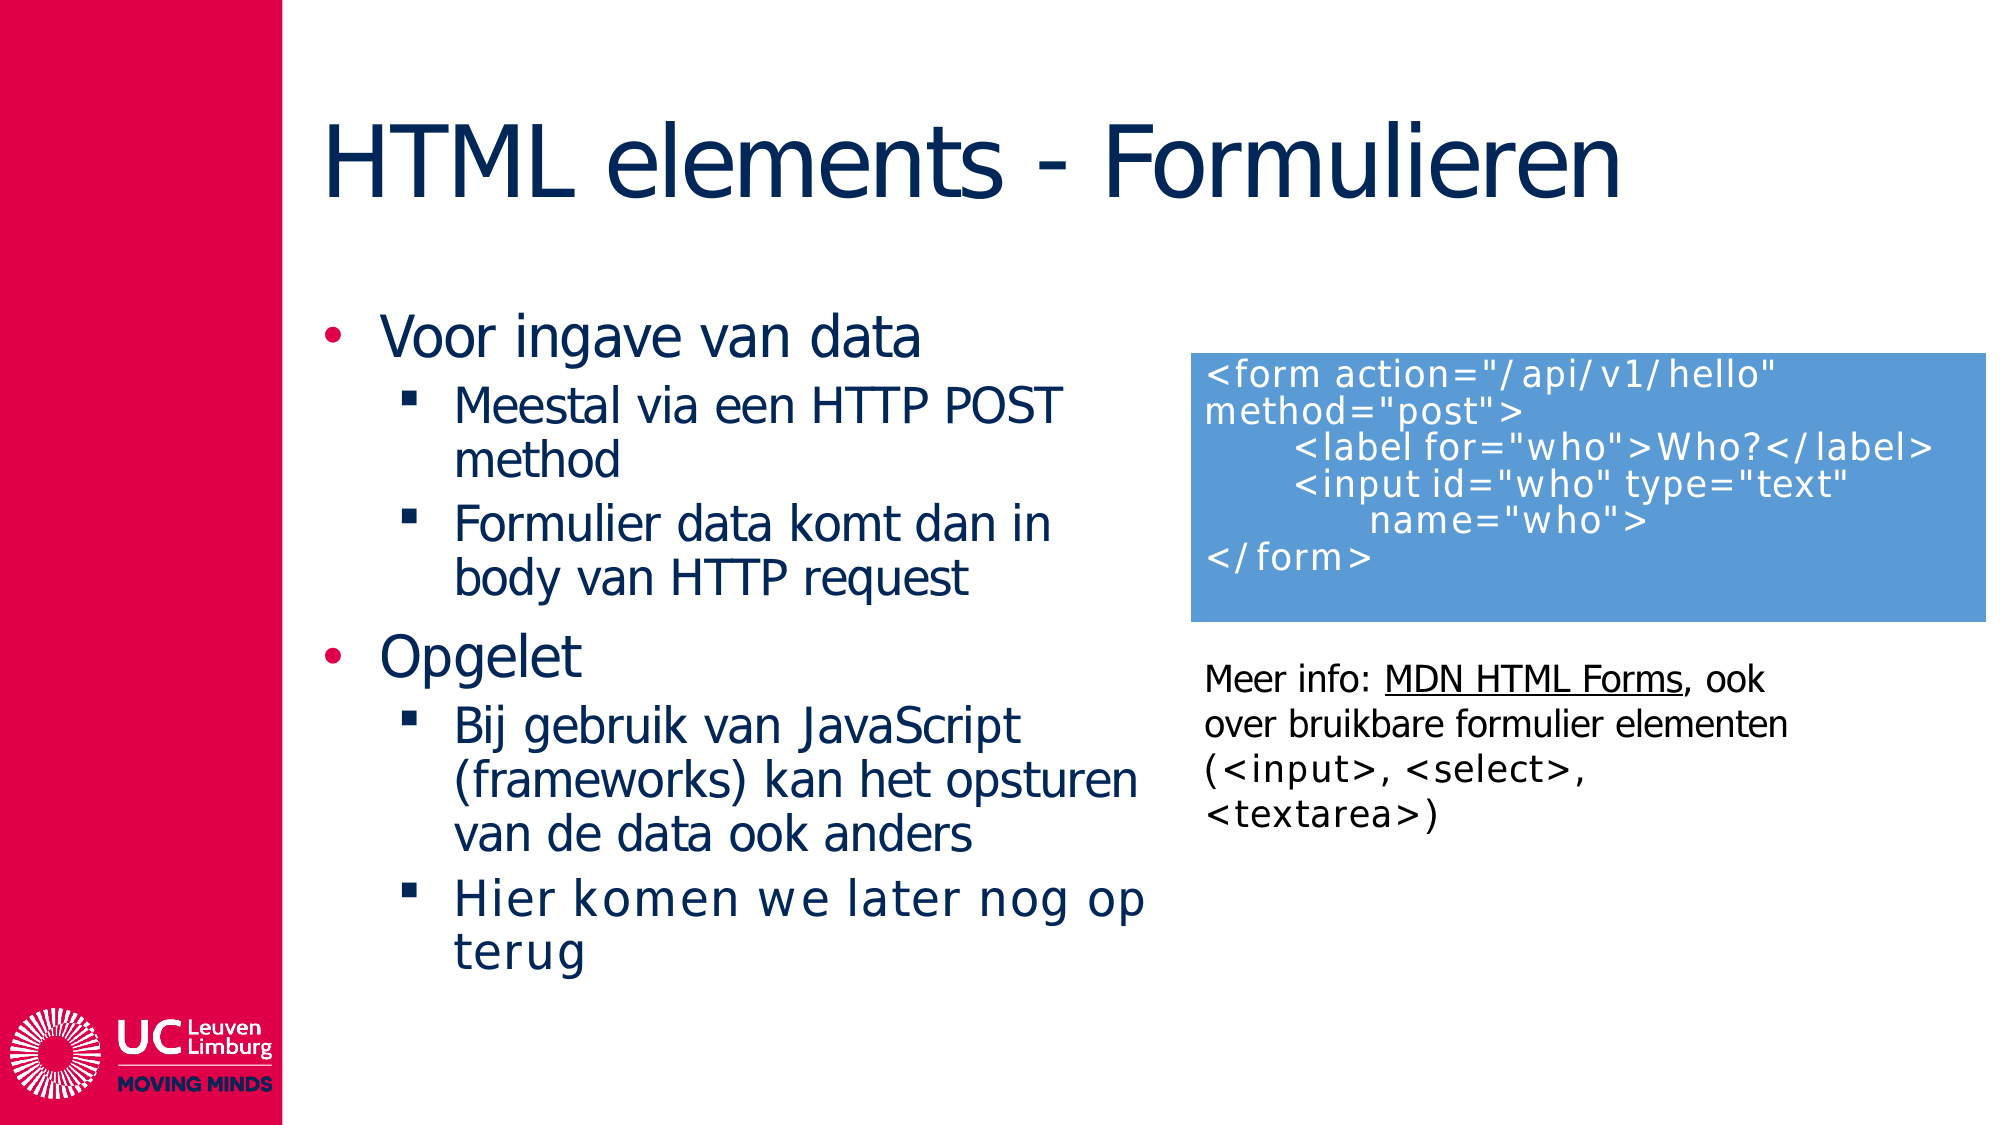

# HTML elements - Formulieren
Voor ingave van data
Meestal via een HTTP POST method
Formulier data komt dan in body van HTTP request
Opgelet
Bij gebruik van JavaScript (frameworks) kan het opsturen van de data ook anders
Hier komen we later nog op terug
| <form action="/api/v1/hello" method="post"> <label for="who">Who?</label> <input id="who" type="text" name="who"> </form> |
| --- |
Meer info: MDN HTML Forms, ook over bruikbare formulier elementen (<input>, <select>, <textarea>)